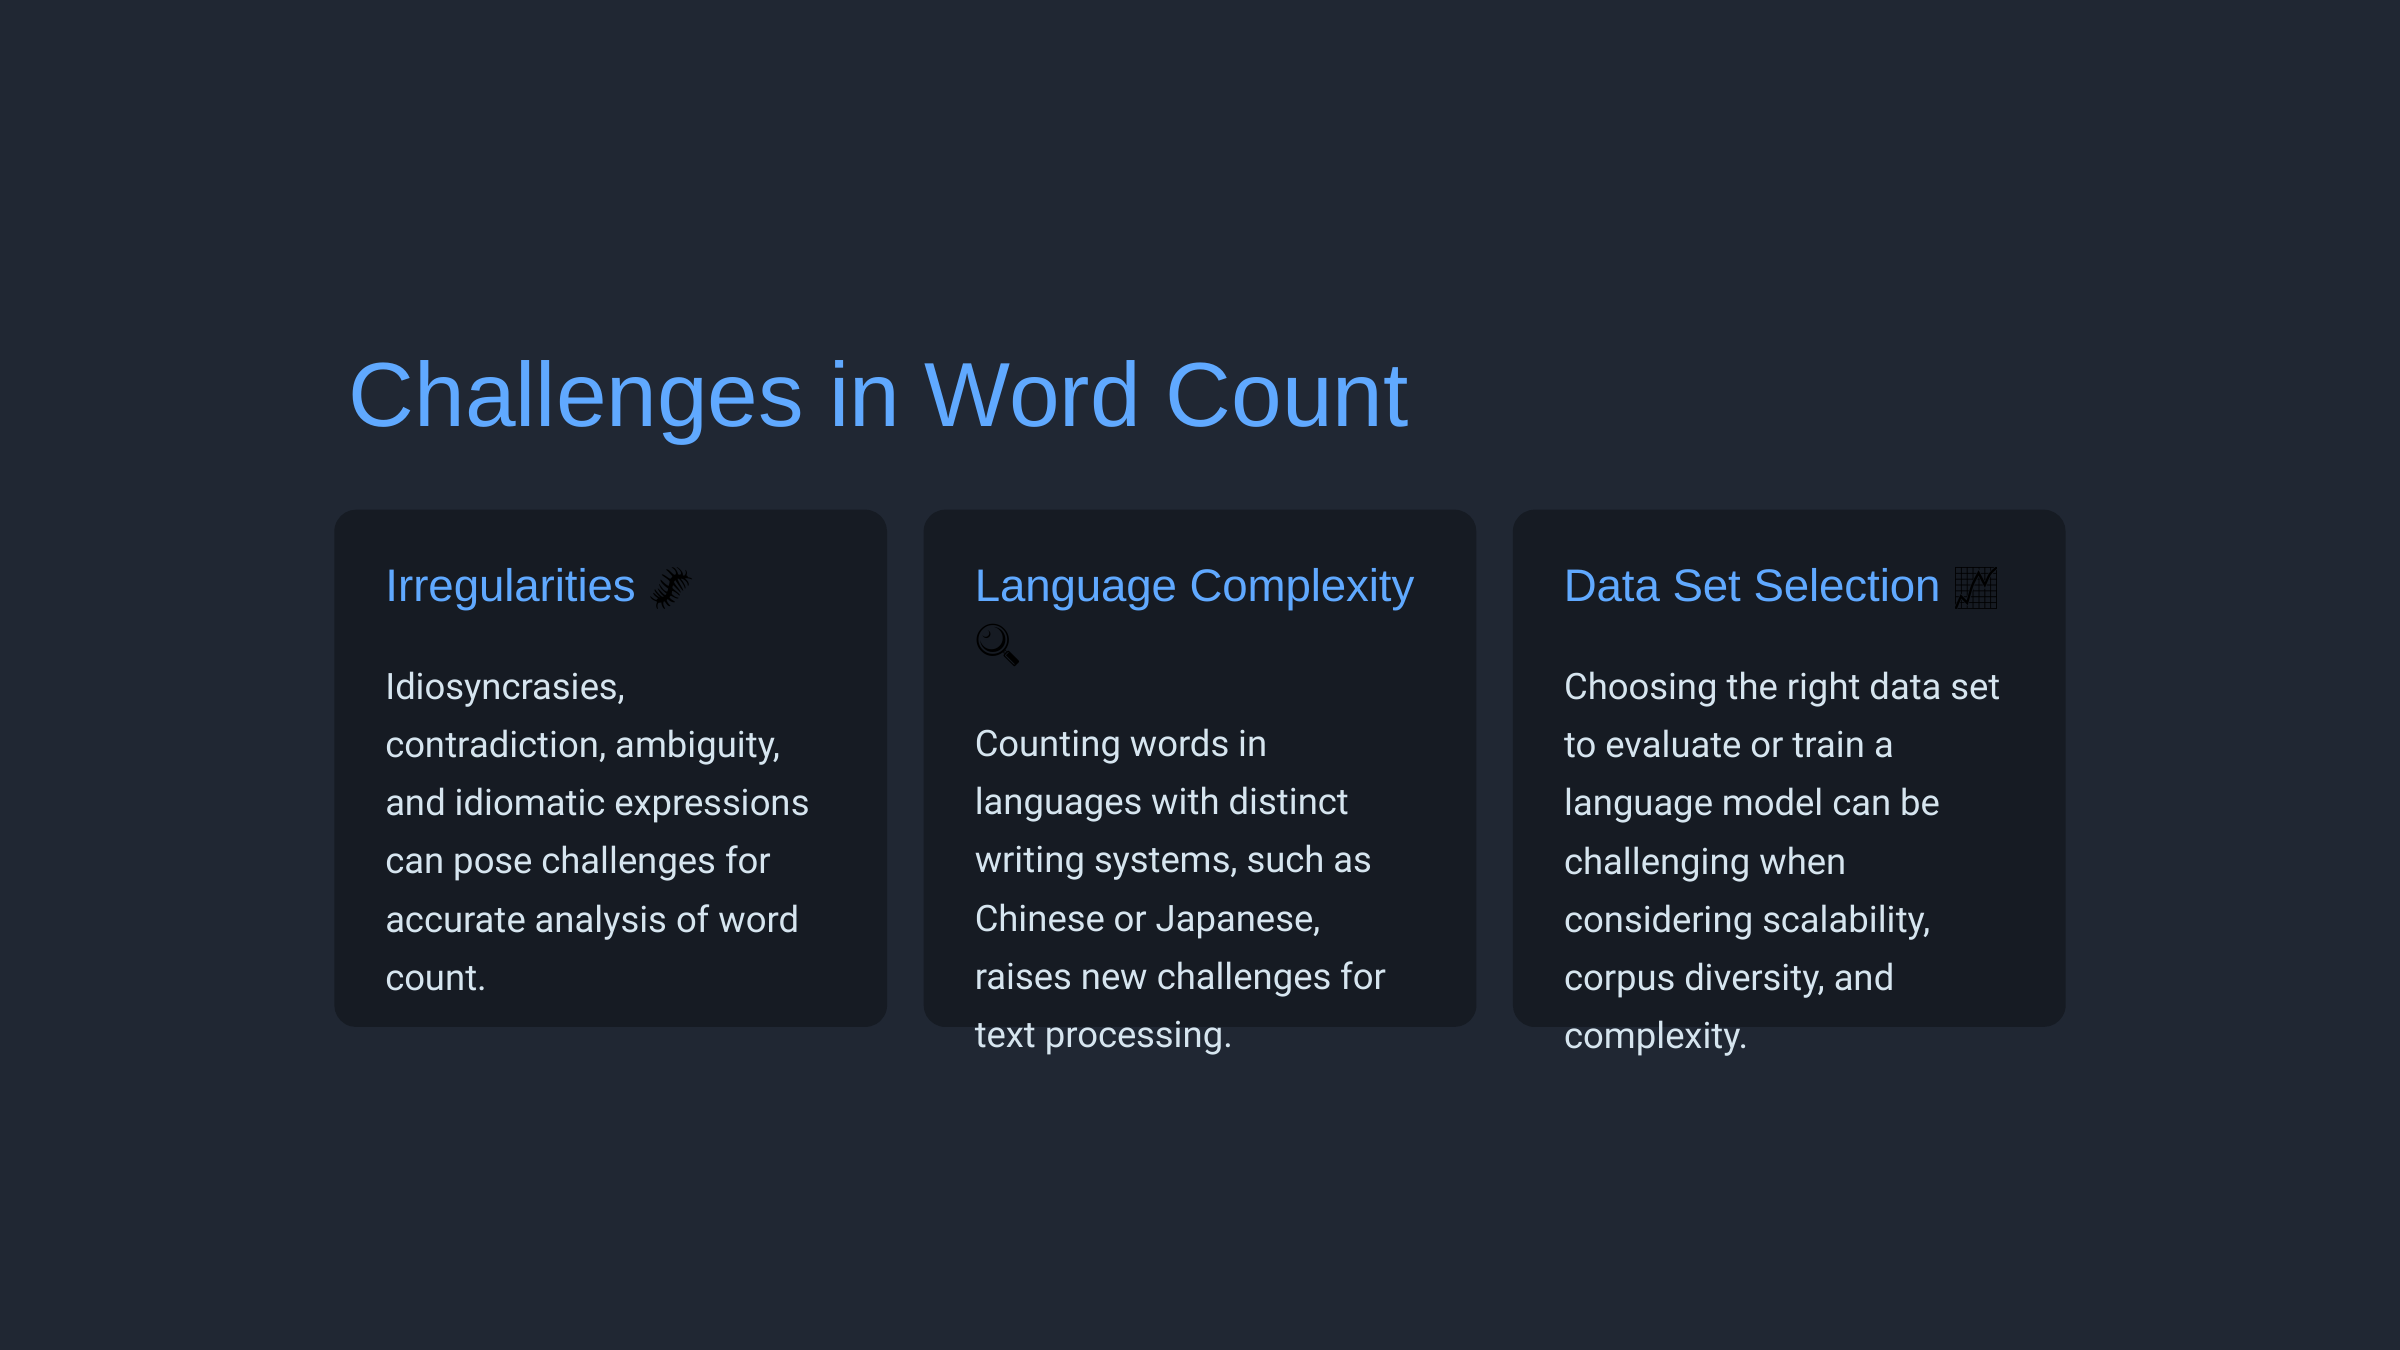

Challenges in Word Count

Irregularities 🐛
Language Complexity 🔍
Data Set Selection 📈
Idiosyncrasies, contradiction, ambiguity, and idiomatic expressions can pose challenges for accurate analysis of word count.
Choosing the right data set to evaluate or train a language model can be challenging when considering scalability, corpus diversity, and complexity.
Counting words in languages with distinct writing systems, such as Chinese or Japanese, raises new challenges for text processing.